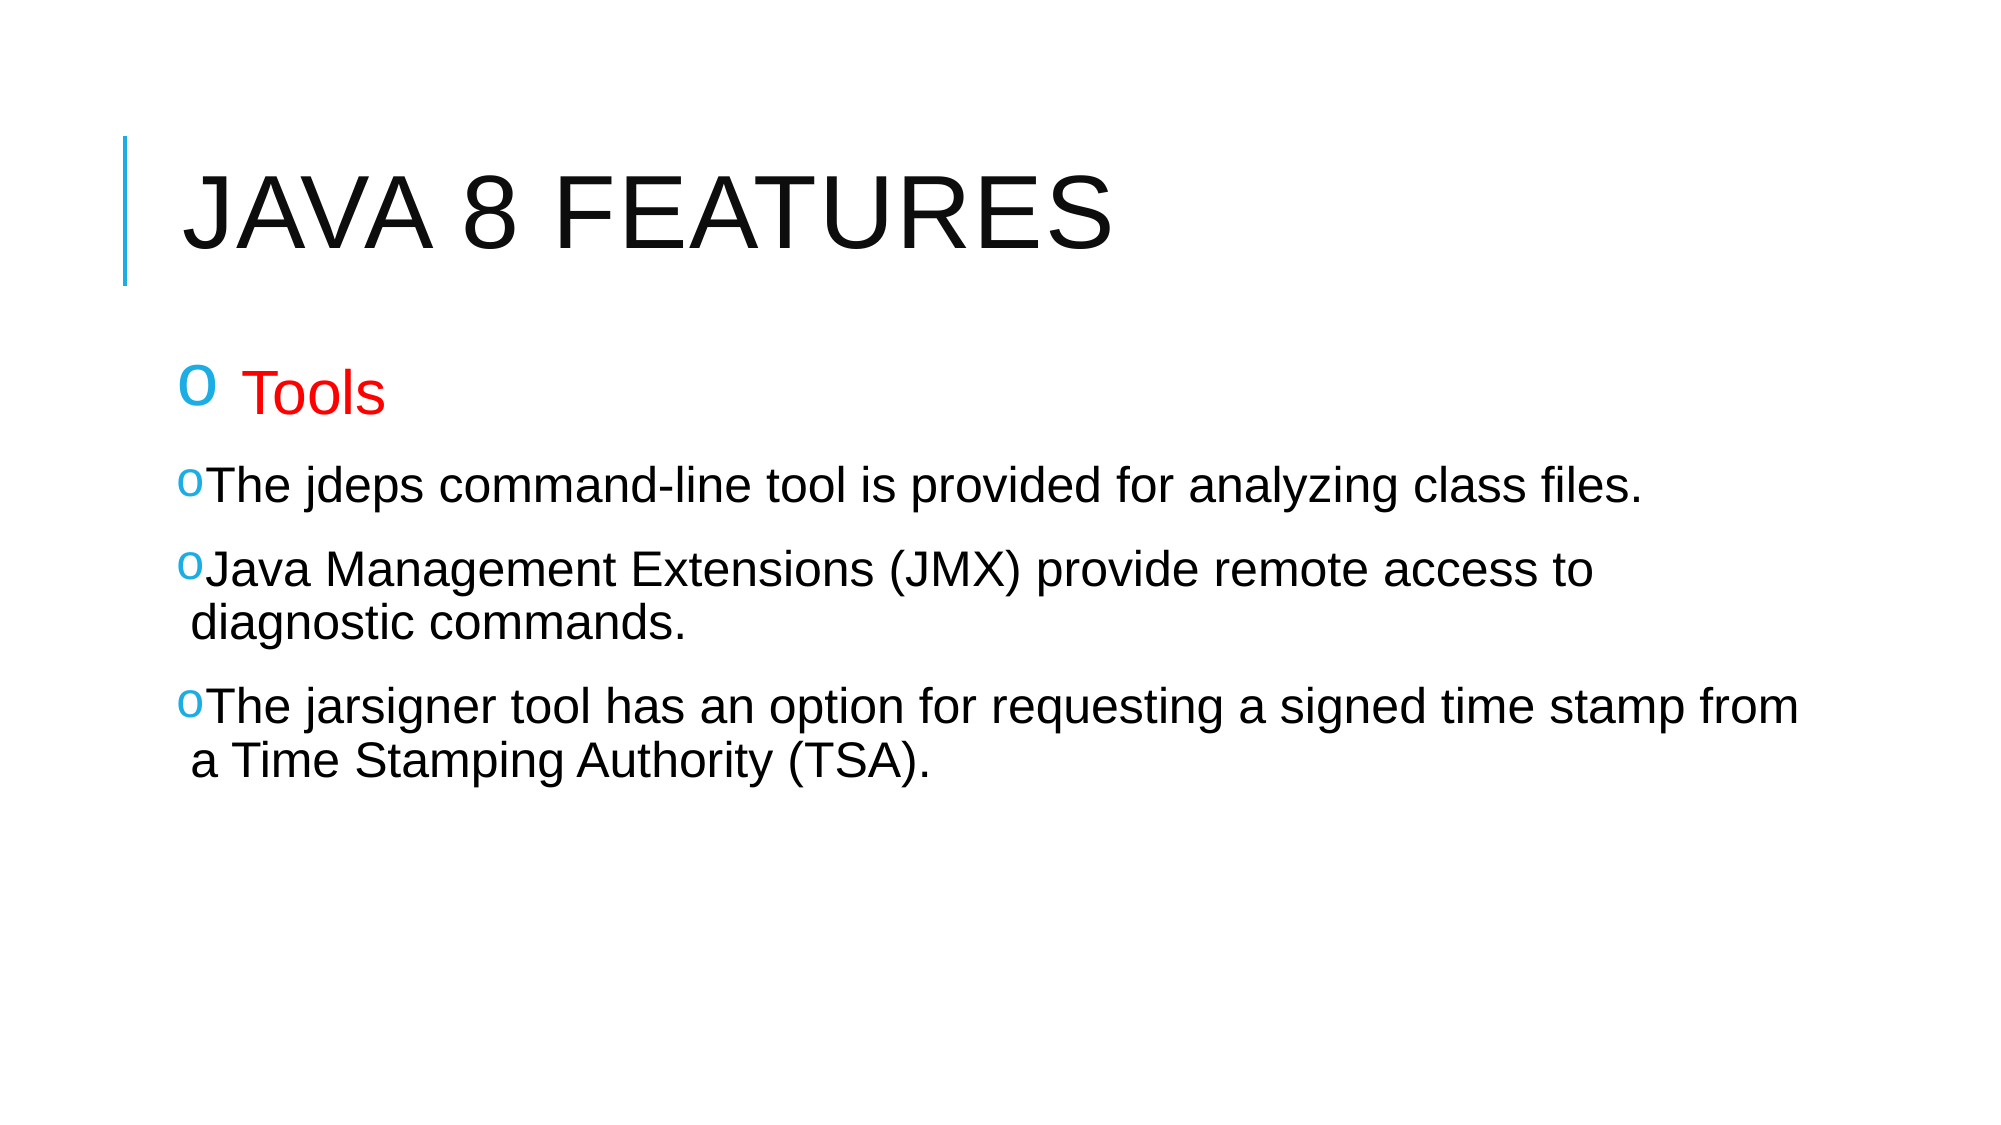

# Java 8 Features
 Tools
The jdeps command-line tool is provided for analyzing class files.
Java Management Extensions (JMX) provide remote access to diagnostic commands.
The jarsigner tool has an option for requesting a signed time stamp from a Time Stamping Authority (TSA).